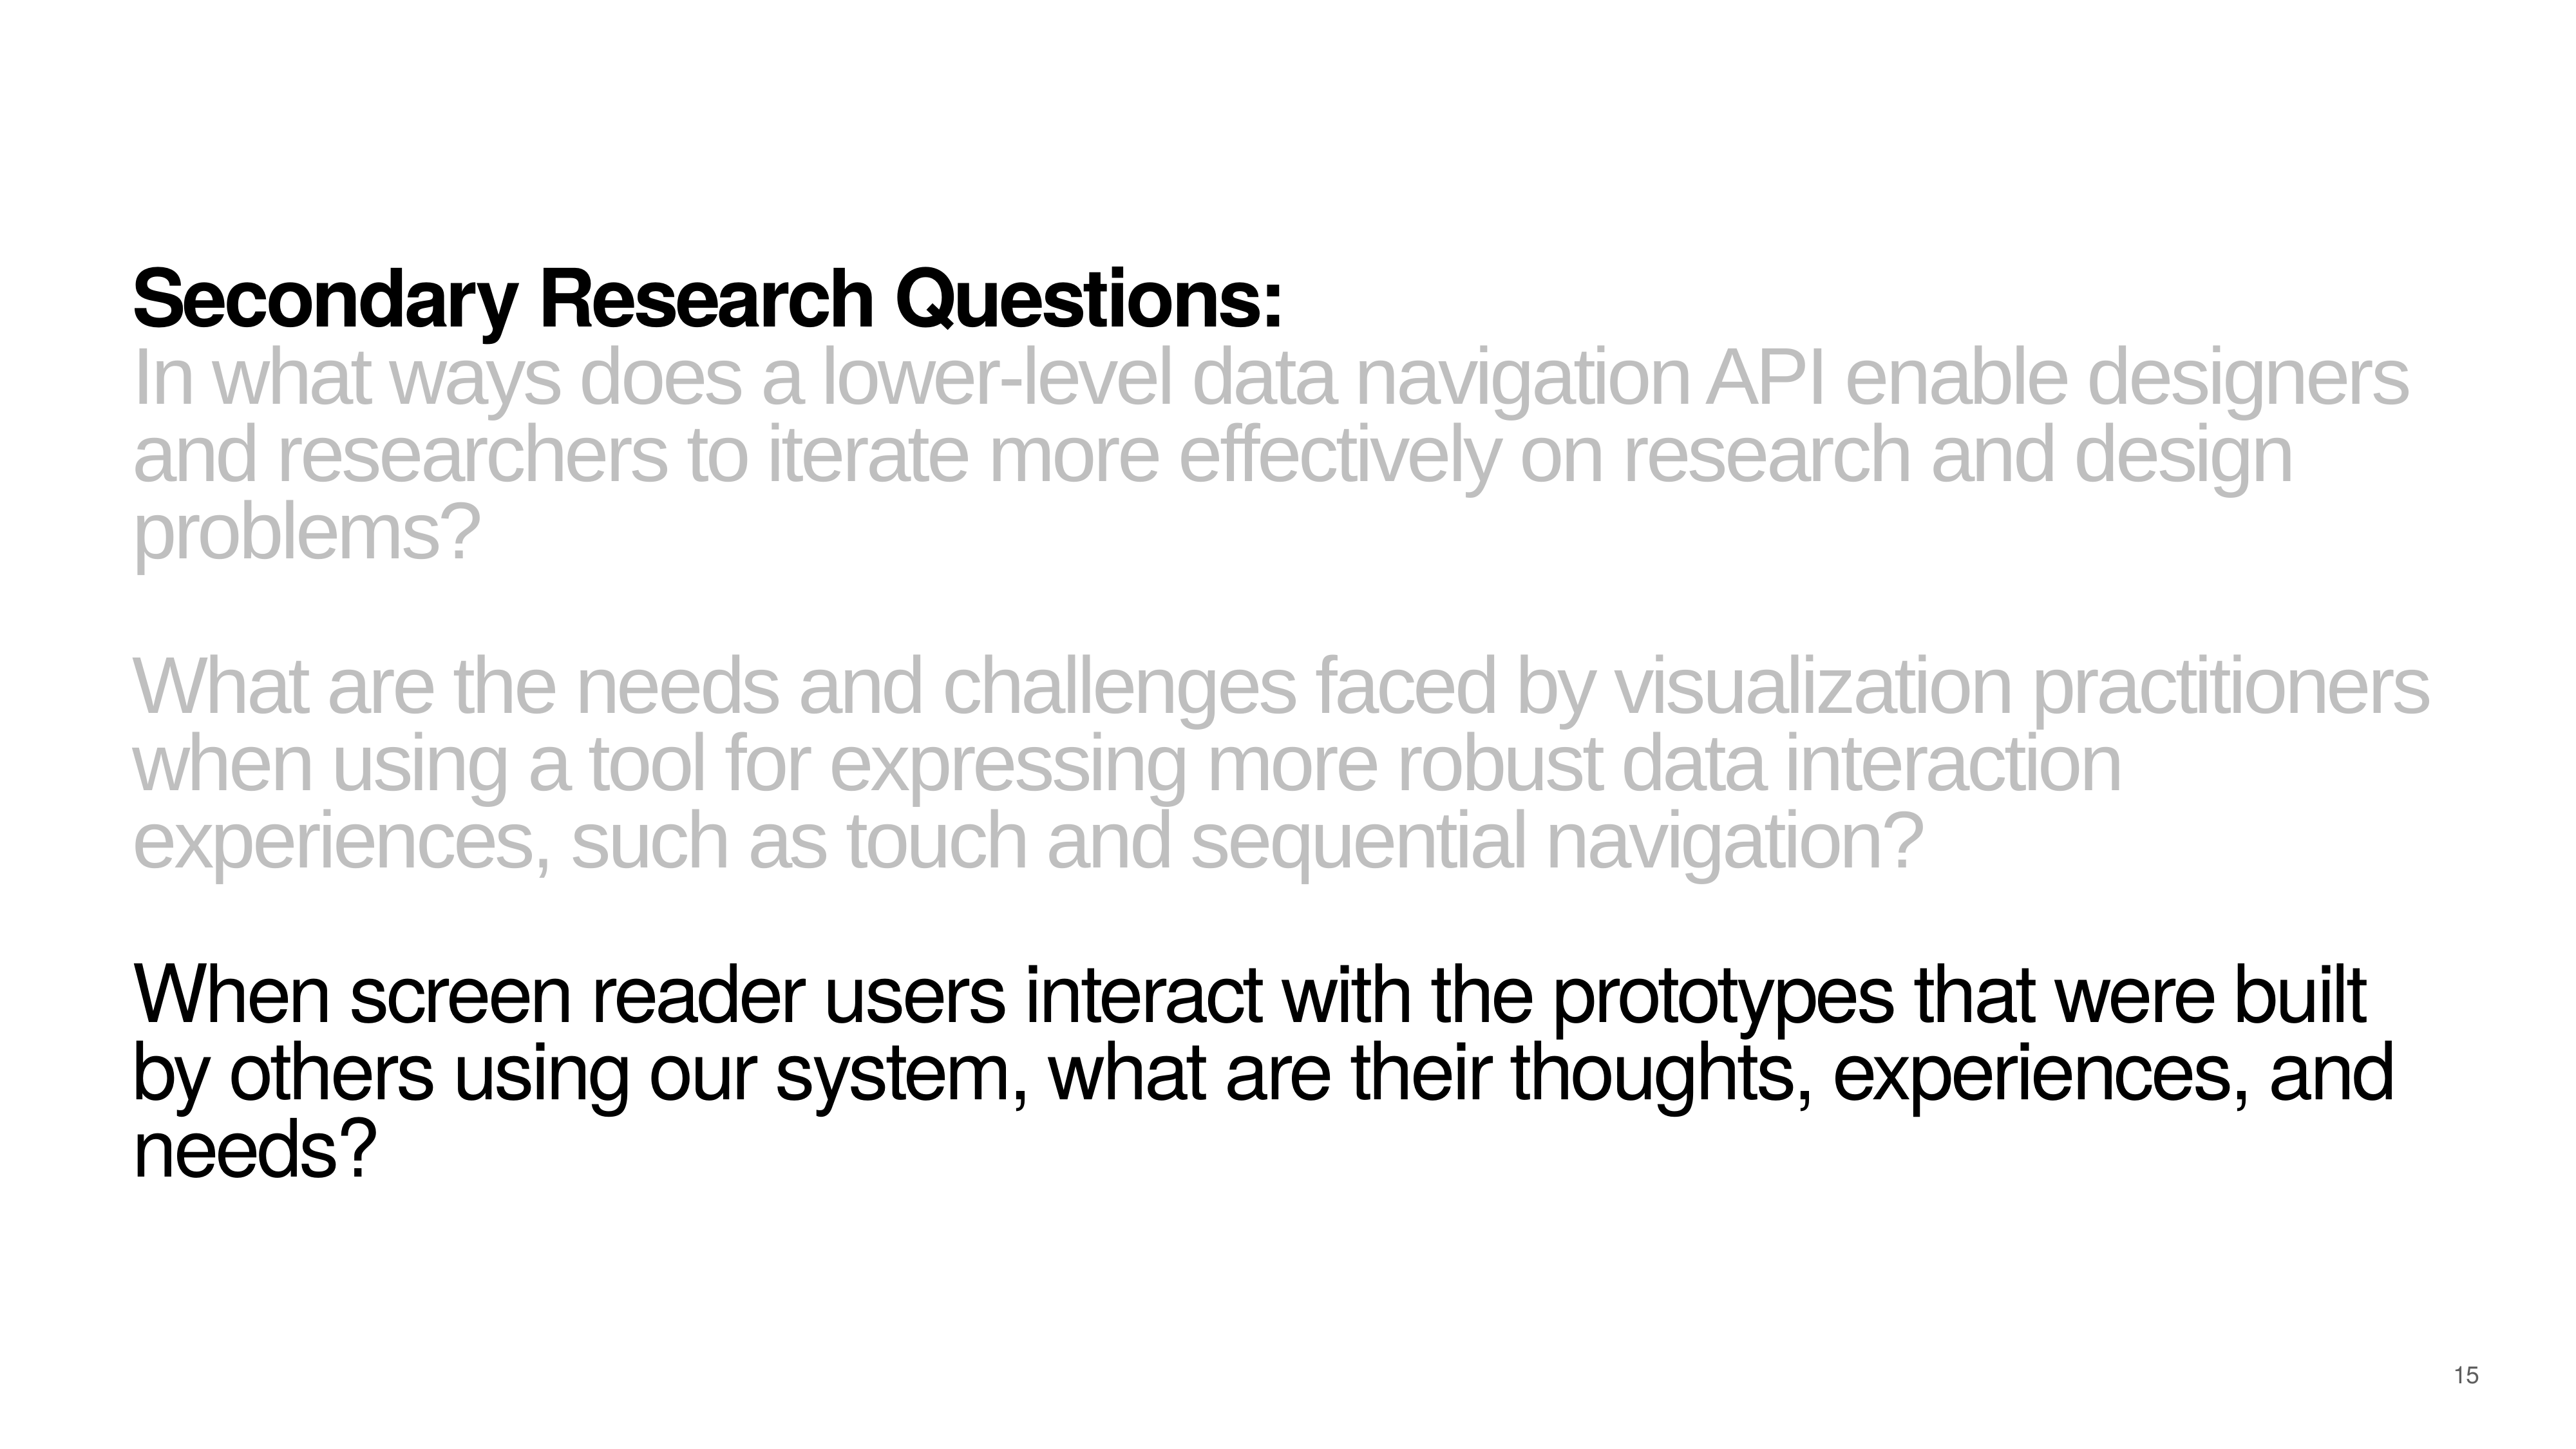

# Secondary Research Questions: In what ways does a lower-level data navigation API enable designers and researchers to iterate more effectively on research and design problems? What are the needs and challenges faced by visualization practitioners when using a tool for expressing more robust data interaction experiences, such as touch and sequential navigation? When screen reader users interact with the prototypes that were built by others using our system, what are their thoughts, experiences, and needs?
15